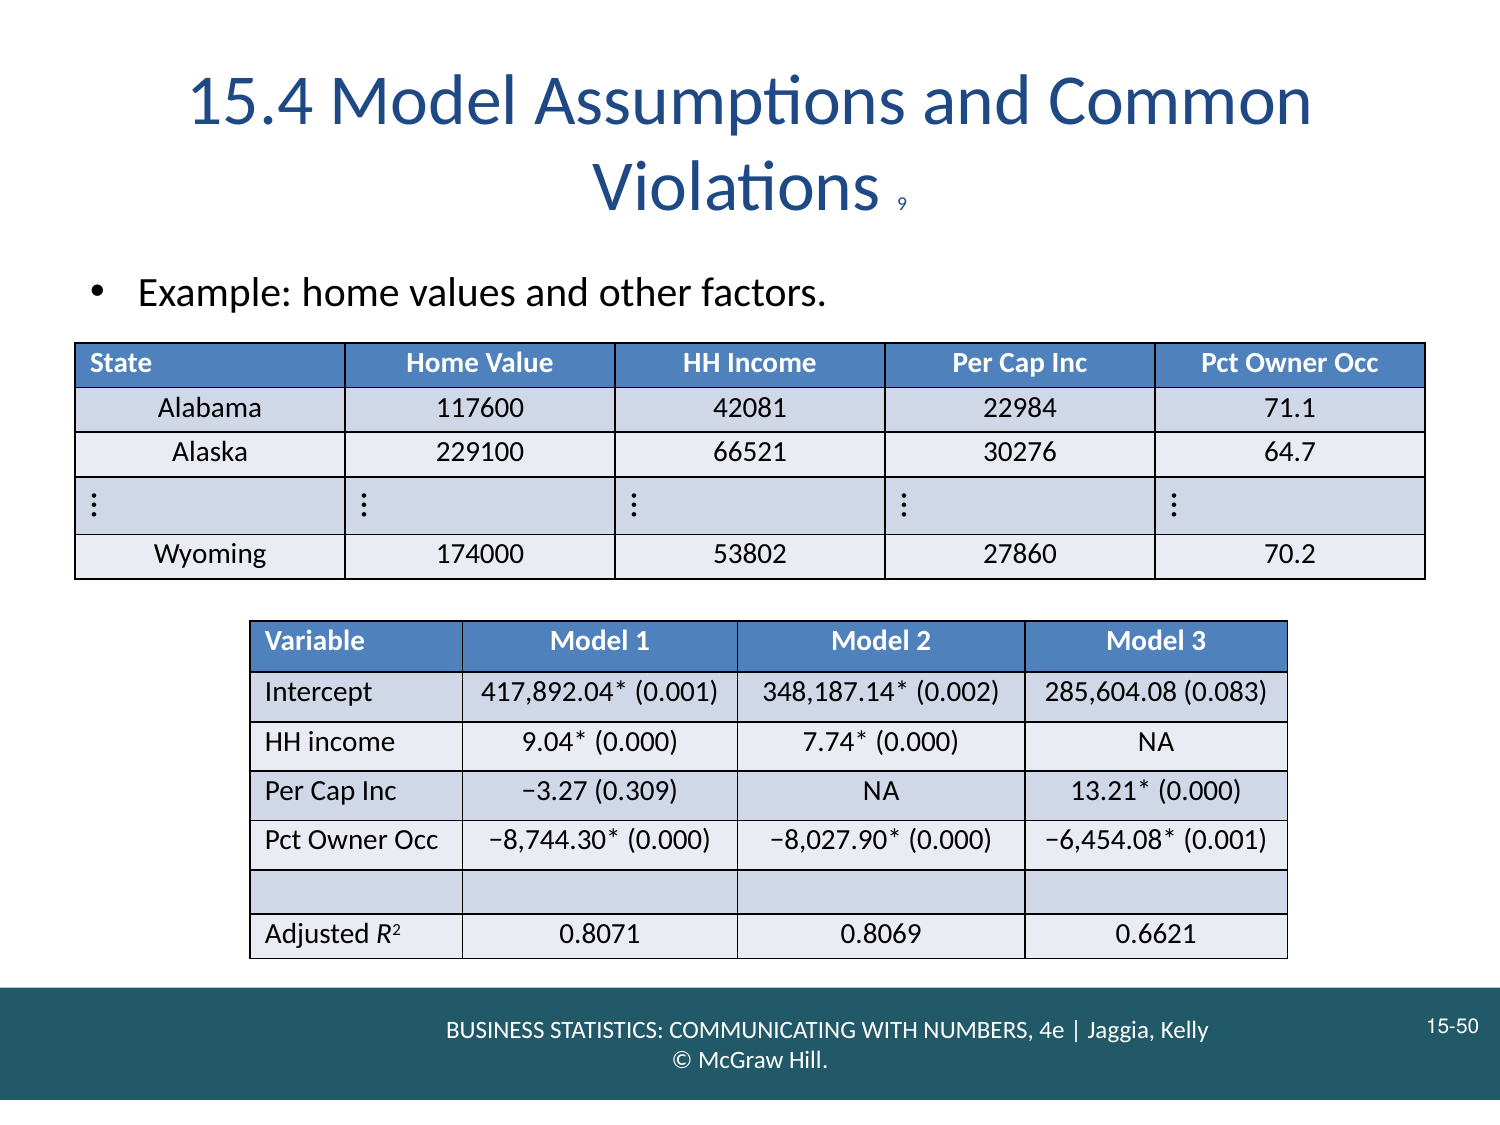

# 15.4 Model Assumptions and Common Violations 9
Example: home values and other factors.
| State | Home Value | H H Income | Per Cap Inc | Pct Owner Occ |
| --- | --- | --- | --- | --- |
| Alabama | 117600 | 42081 | 22984 | 71.1 |
| Alaska | 229100 | 66521 | 30276 | 64.7 |
| … | … | … | … | … |
| Wyoming | 174000 | 53802 | 27860 | 70.2 |
| Variable | Model 1 | Model 2 | Model 3 |
| --- | --- | --- | --- |
| Intercept | 417,892.04\* (0.001) | 348,187.14\* (0.002) | 285,604.08 (0.083) |
| HH income | 9.04\* (0.000) | 7.74\* (0.000) | N A |
| Per Cap Inc | −3.27 (0.309) | N A | 13.21\* (0.000) |
| Pct Owner Occ | −8,744.30\* (0.000) | −8,027.90\* (0.000) | −6,454.08\* (0.001) |
|  |  |  |  |
| Adjusted R2 | 0.8071 | 0.8069 | 0.6621 |
In the following table, read “Adjusted R2” as “Adjusted R squared"